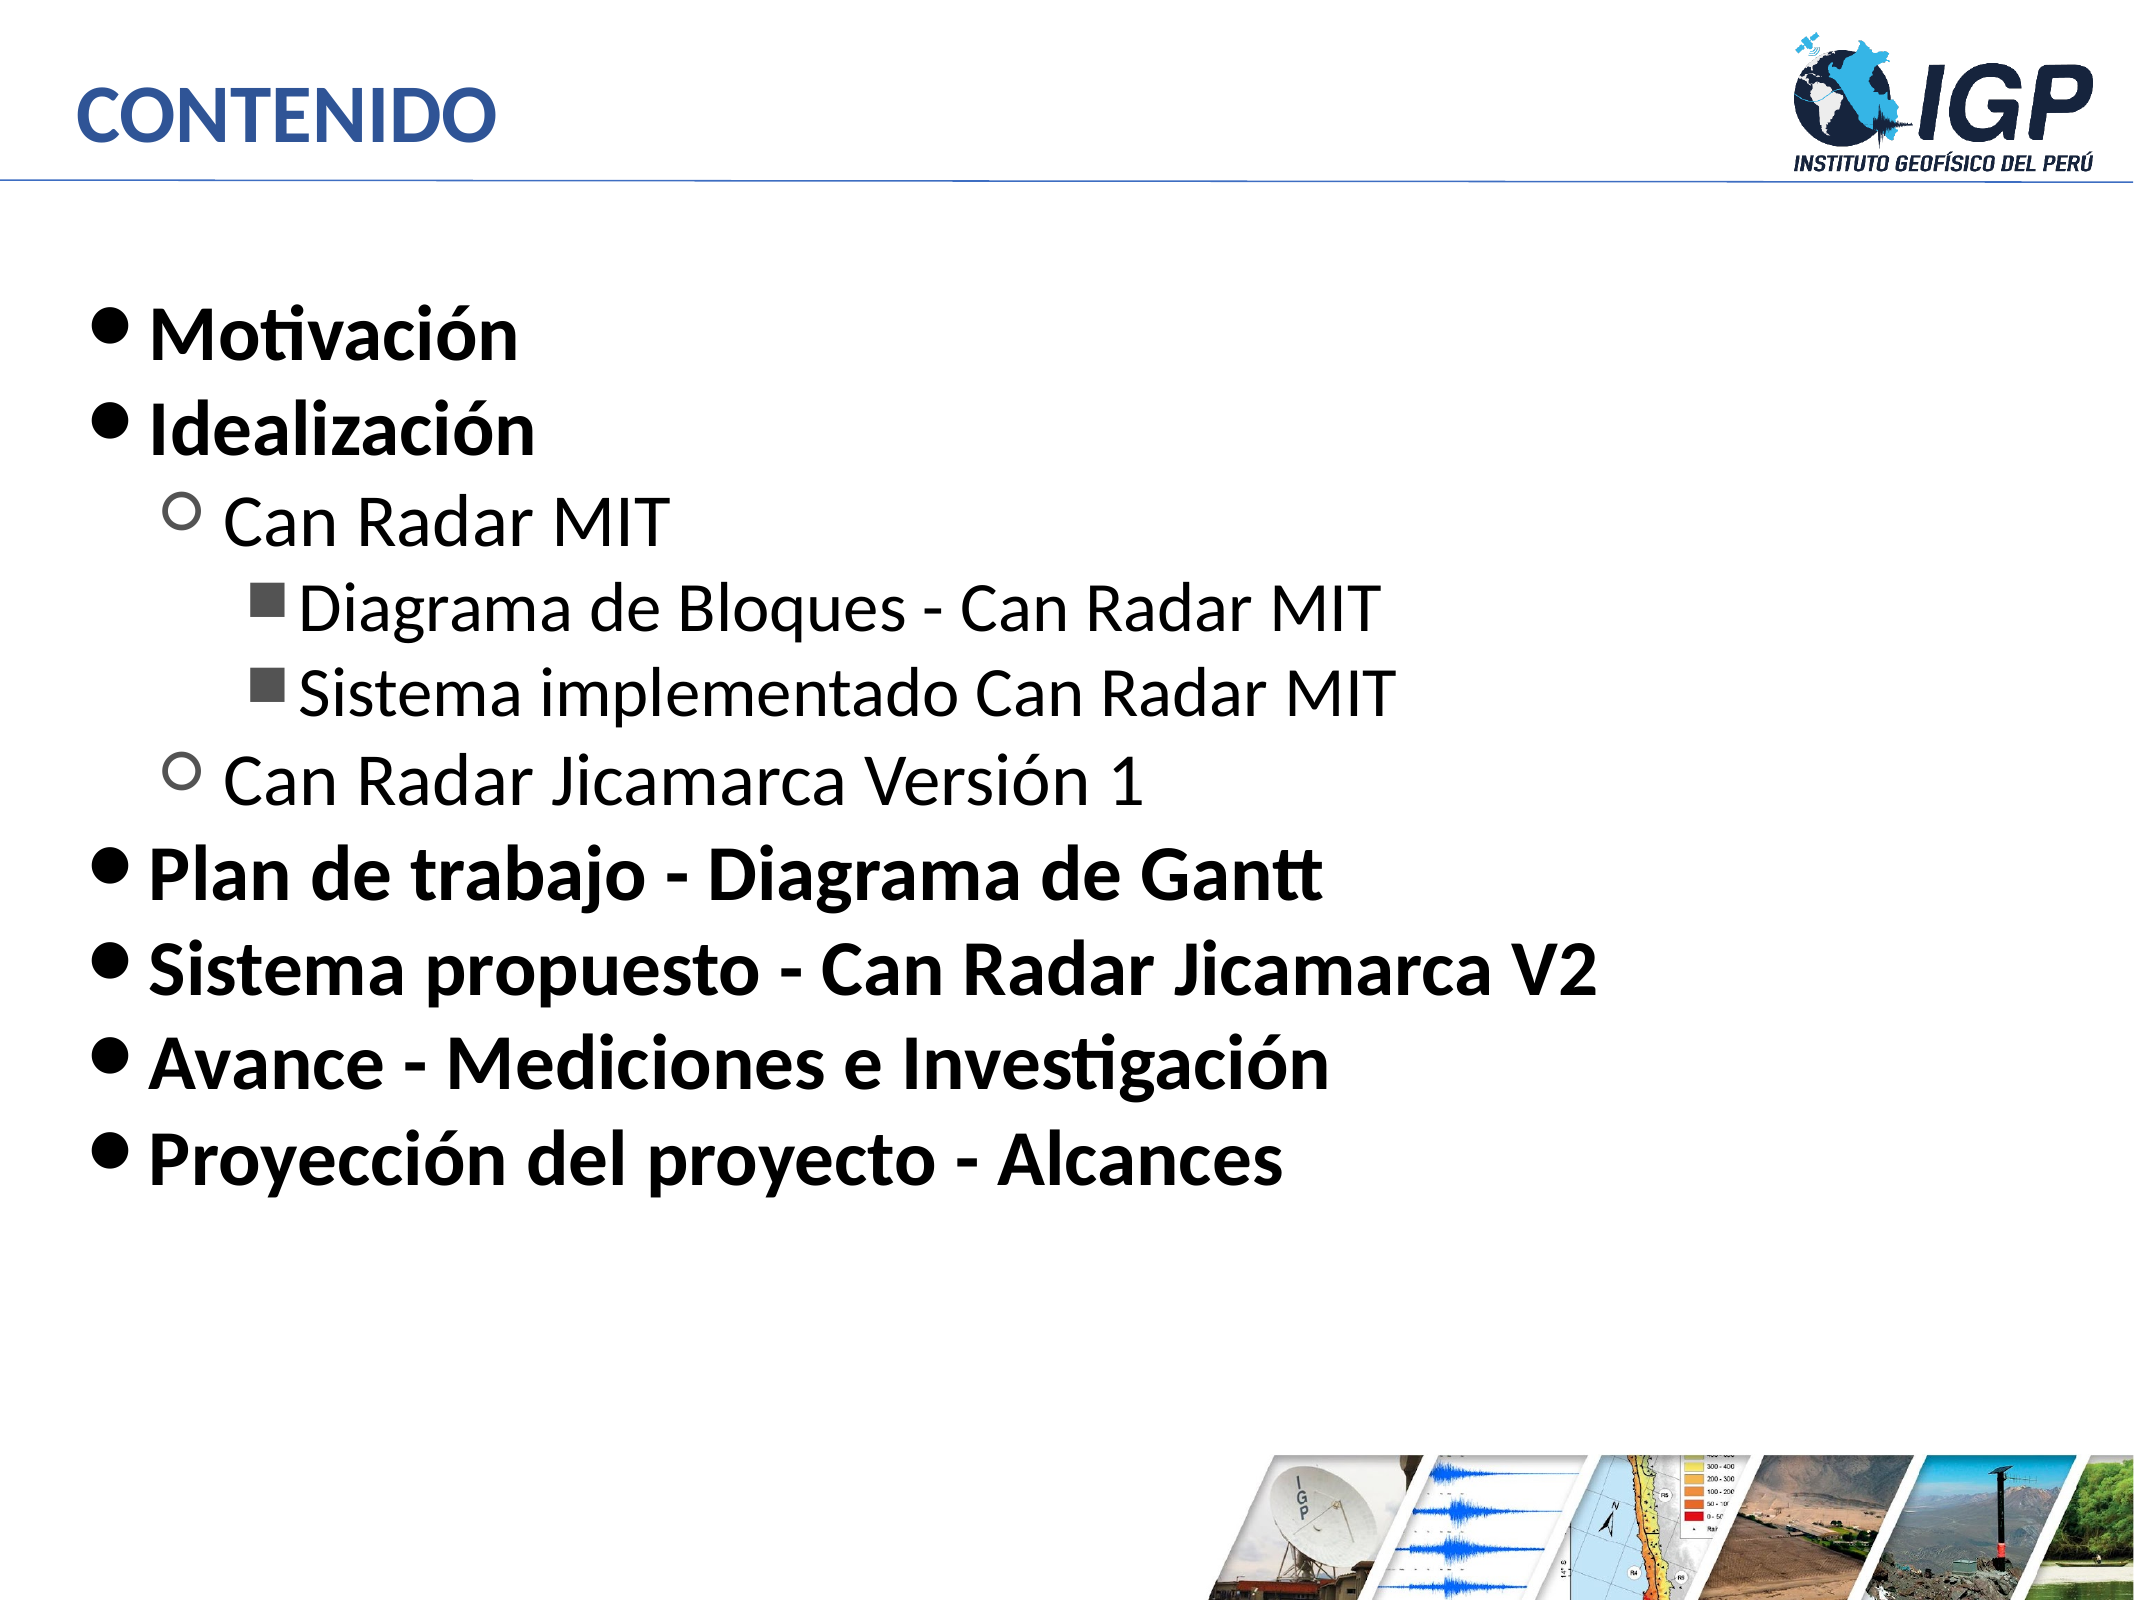

# CONTENIDO
Motivación
Idealización
Can Radar MIT
Diagrama de Bloques - Can Radar MIT
Sistema implementado Can Radar MIT
Can Radar Jicamarca Versión 1
Plan de trabajo - Diagrama de Gantt
Sistema propuesto - Can Radar Jicamarca V2
Avance - Mediciones e Investigación
Proyección del proyecto - Alcances